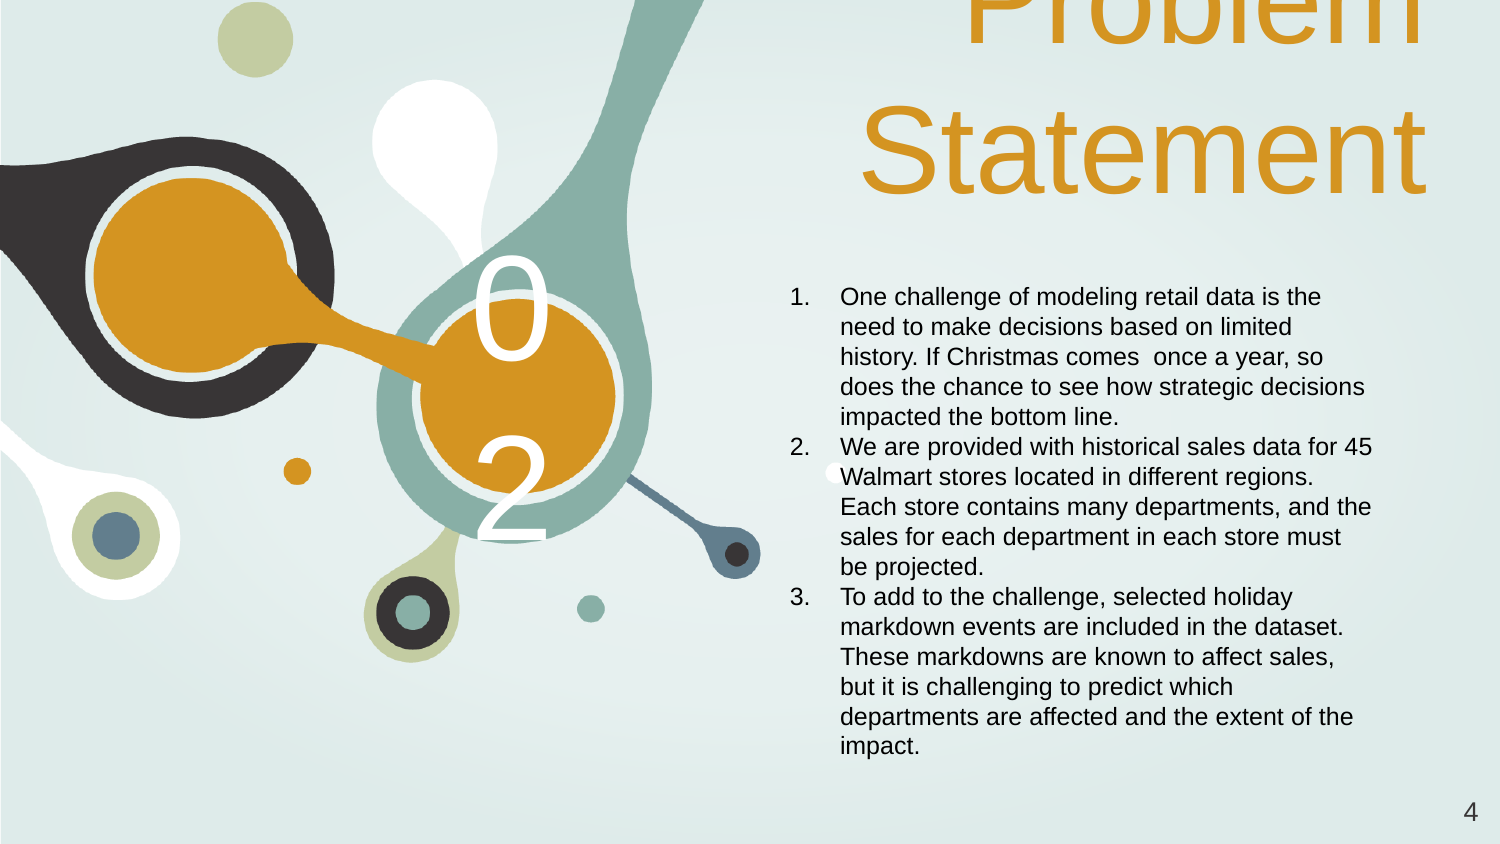

# Problem Statement
One challenge of modeling retail data is the need to make decisions based on limited history. If Christmas comes  once a year, so does the chance to see how strategic decisions impacted the bottom line.
We are provided with historical sales data for 45 Walmart stores located in different regions. Each store contains many departments, and the sales for each department in each store must be projected.
To add to the challenge, selected holiday markdown events are included in the dataset. These markdowns are known to affect sales, but it is challenging to predict which departments are affected and the extent of the impact.
02
4